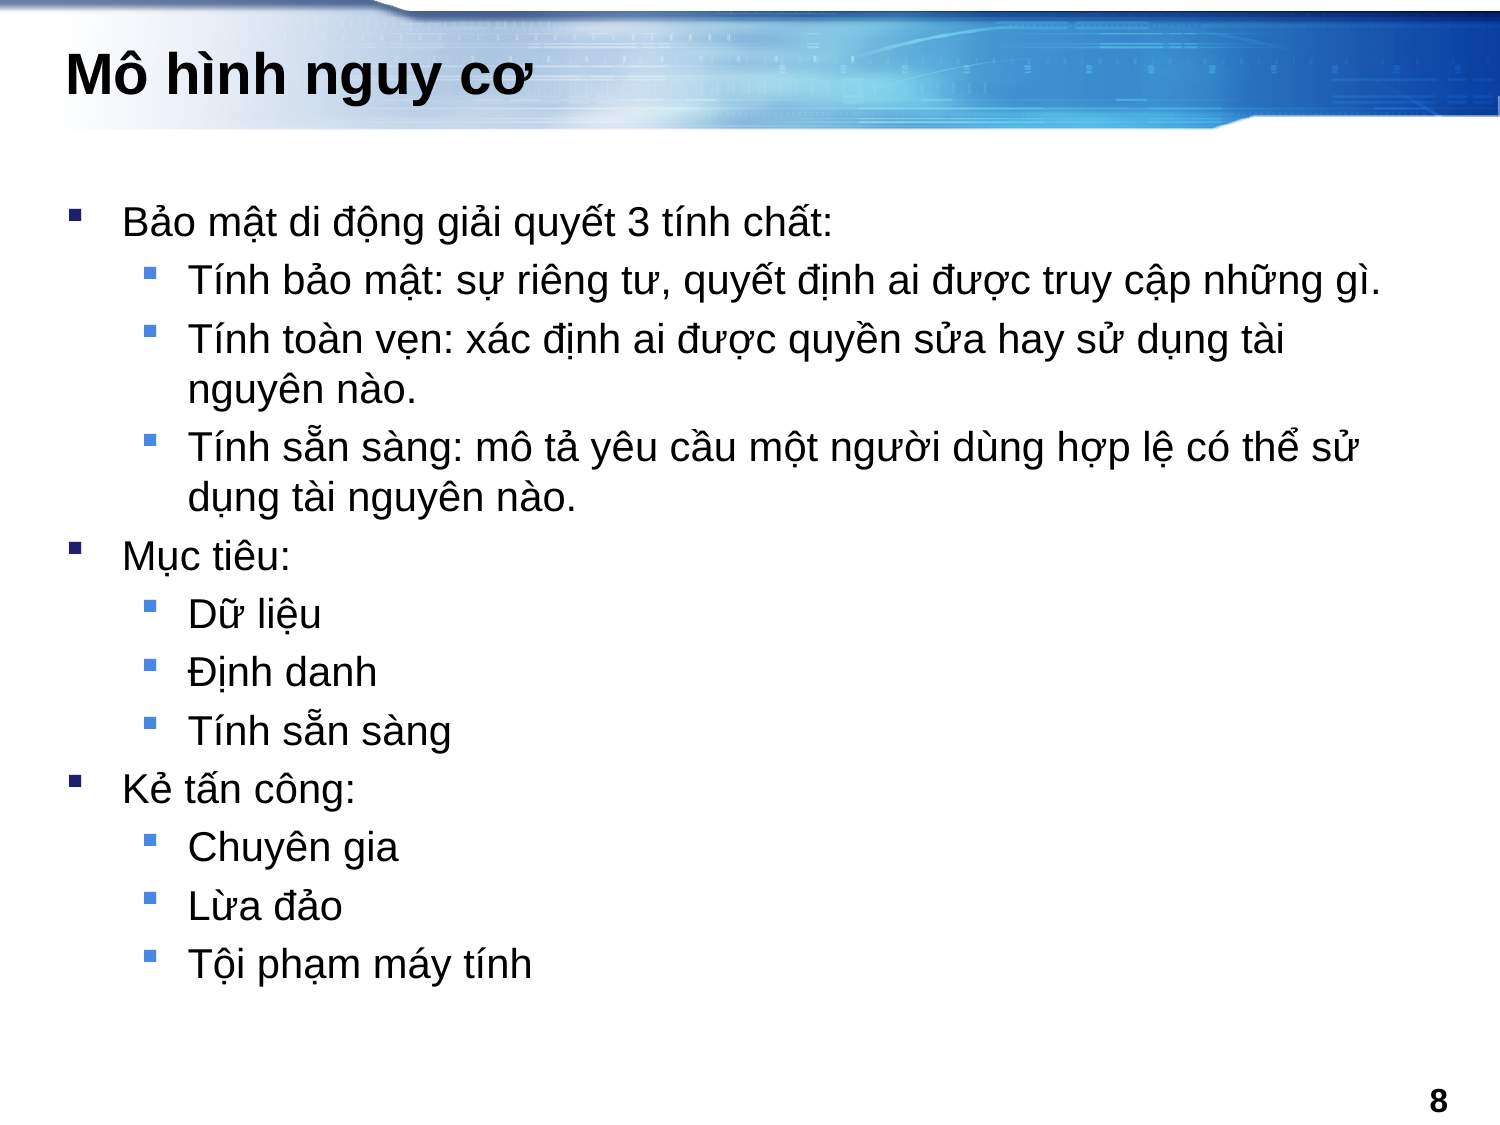

# Mô hình nguy cơ
Bảo mật di động giải quyết 3 tính chất:
Tính bảo mật: sự riêng tư, quyết định ai được truy cập những gì.
Tính toàn vẹn: xác định ai được quyền sửa hay sử dụng tài nguyên nào.
Tính sẵn sàng: mô tả yêu cầu một người dùng hợp lệ có thể sử dụng tài nguyên nào.
Mục tiêu:
Dữ liệu
Định danh
Tính sẵn sàng
Kẻ tấn công:
Chuyên gia
Lừa đảo
Tội phạm máy tính
8